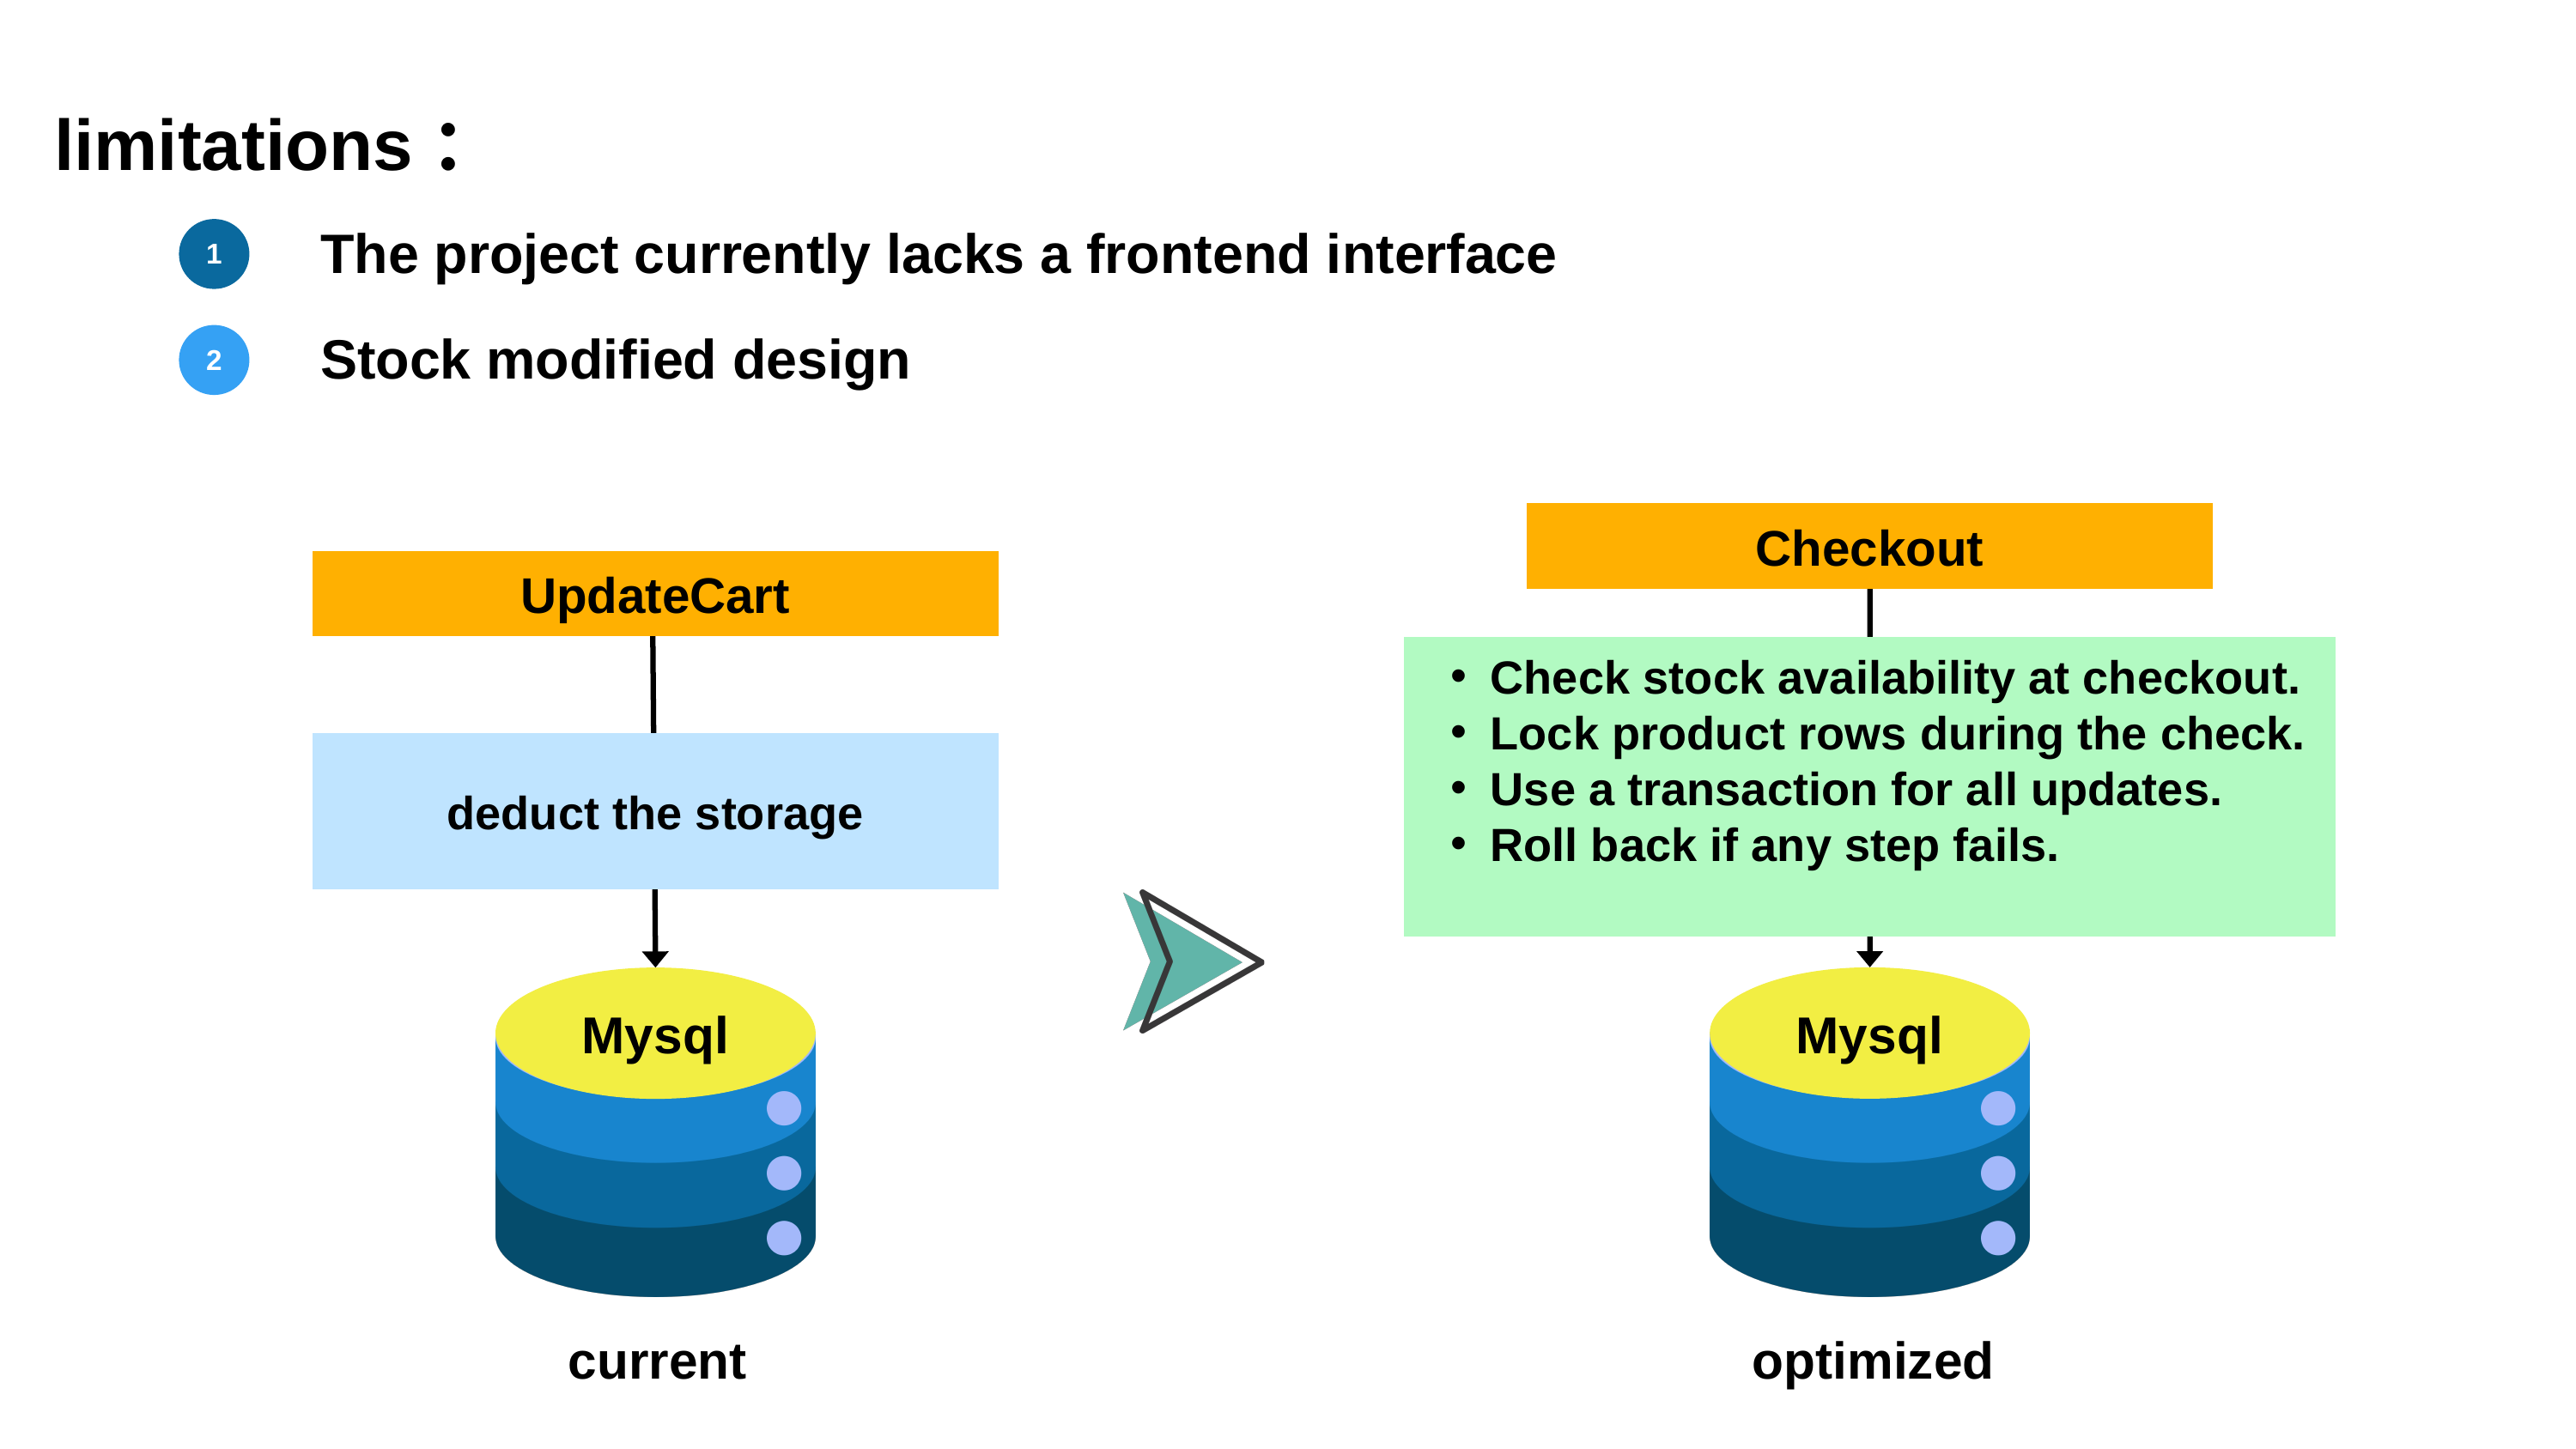

limitations：

The project currently lacks a frontend interface

1
Stock modified design

2

Checkout

UpdateCart

Check stock availability at checkout.
Lock product rows during the check.
Use a transaction for all updates.
Roll back if any step fails.

deduct the storage

Mysql

Mysql

current

optimized